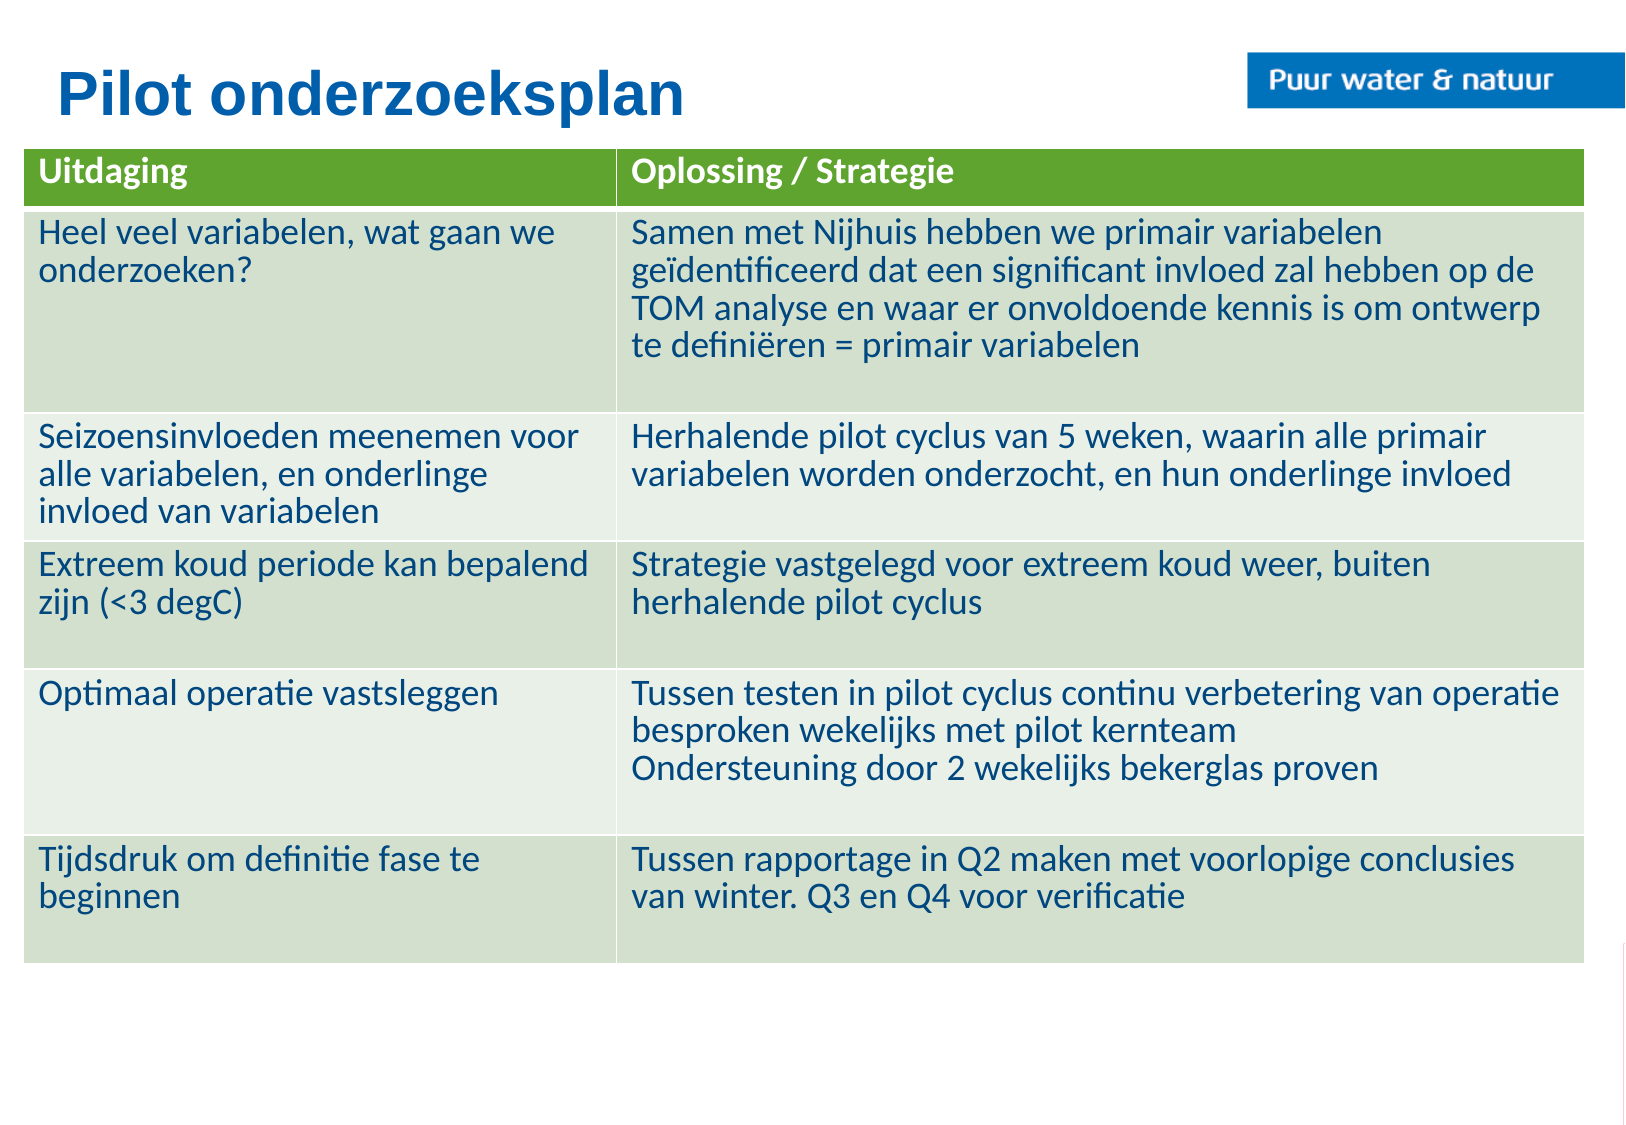

# Pilot onderzoeksplan
| Uitdaging | Oplossing / Strategie |
| --- | --- |
| Heel veel variabelen, wat gaan we onderzoeken? | Samen met Nijhuis hebben we primair variabelen geïdentificeerd dat een significant invloed zal hebben op de TOM analyse en waar er onvoldoende kennis is om ontwerp te definiëren = primair variabelen |
| Seizoensinvloeden meenemen voor alle variabelen, en onderlinge invloed van variabelen | Herhalende pilot cyclus van 5 weken, waarin alle primair variabelen worden onderzocht, en hun onderlinge invloed |
| Extreem koud periode kan bepalend zijn (<3 degC) | Strategie vastgelegd voor extreem koud weer, buiten herhalende pilot cyclus |
| Optimaal operatie vastsleggen | Tussen testen in pilot cyclus continu verbetering van operatie besproken wekelijks met pilot kernteam Ondersteuning door 2 wekelijks bekerglas proven |
| Tijdsdruk om definitie fase te beginnen | Tussen rapportage in Q2 maken met voorlopige conclusies van winter. Q3 en Q4 voor verificatie |